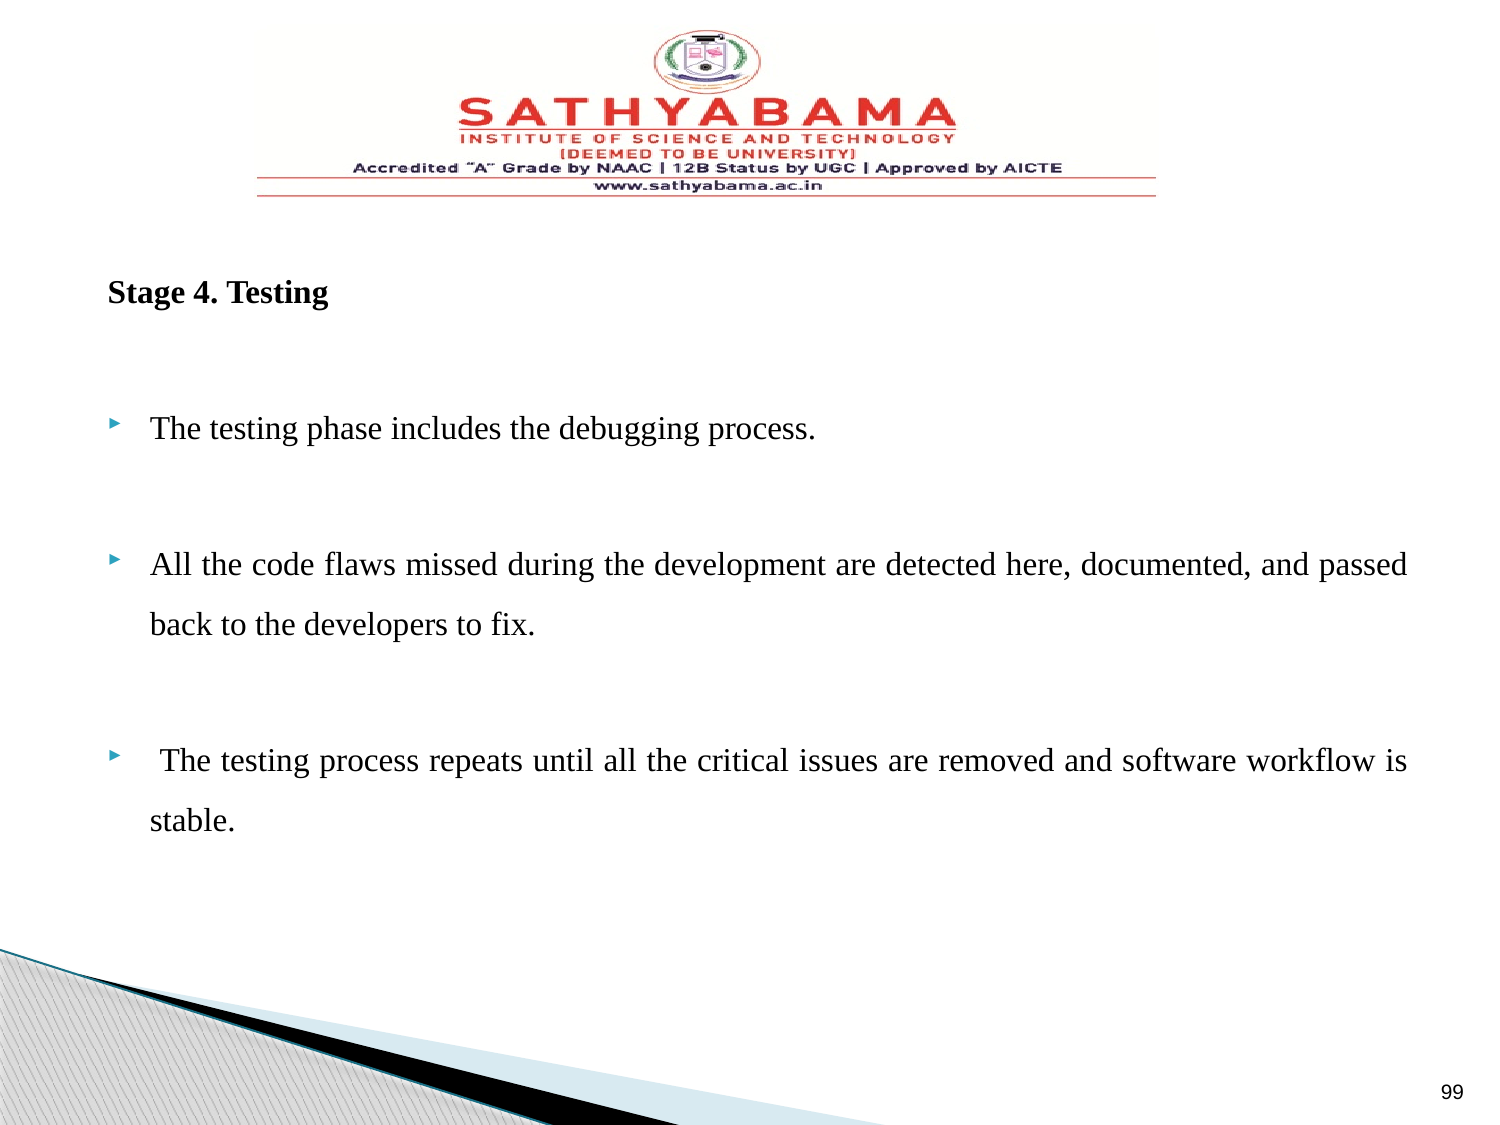

Stage 4. Testing

The testing phase includes the debugging process.

All the code flaws missed during the development are detected here, documented, and passed back to the developers to fix.

 The testing process repeats until all the critical issues are removed and software workflow is stable.

99